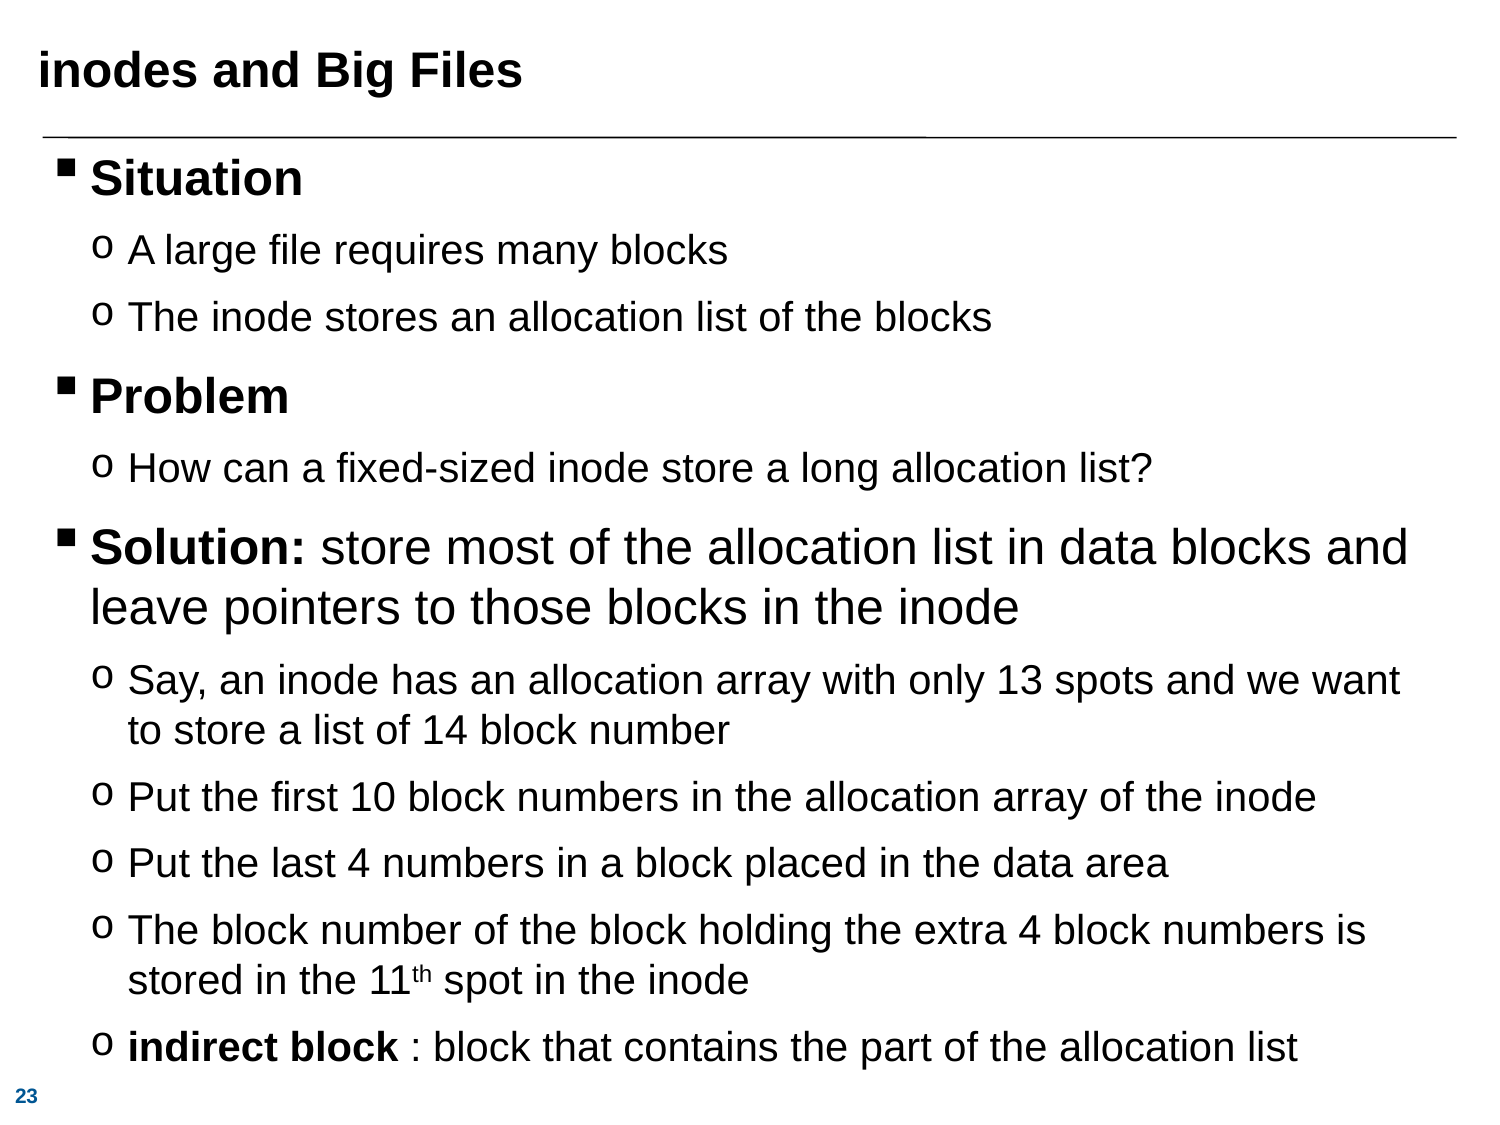

# inodes and Big Files
Situation
A large file requires many blocks
The inode stores an allocation list of the blocks
Problem
How can a fixed-sized inode store a long allocation list?
Solution: store most of the allocation list in data blocks and leave pointers to those blocks in the inode
Say, an inode has an allocation array with only 13 spots and we want to store a list of 14 block number
Put the first 10 block numbers in the allocation array of the inode
Put the last 4 numbers in a block placed in the data area
The block number of the block holding the extra 4 block numbers is stored in the 11th spot in the inode
indirect block : block that contains the part of the allocation list
23